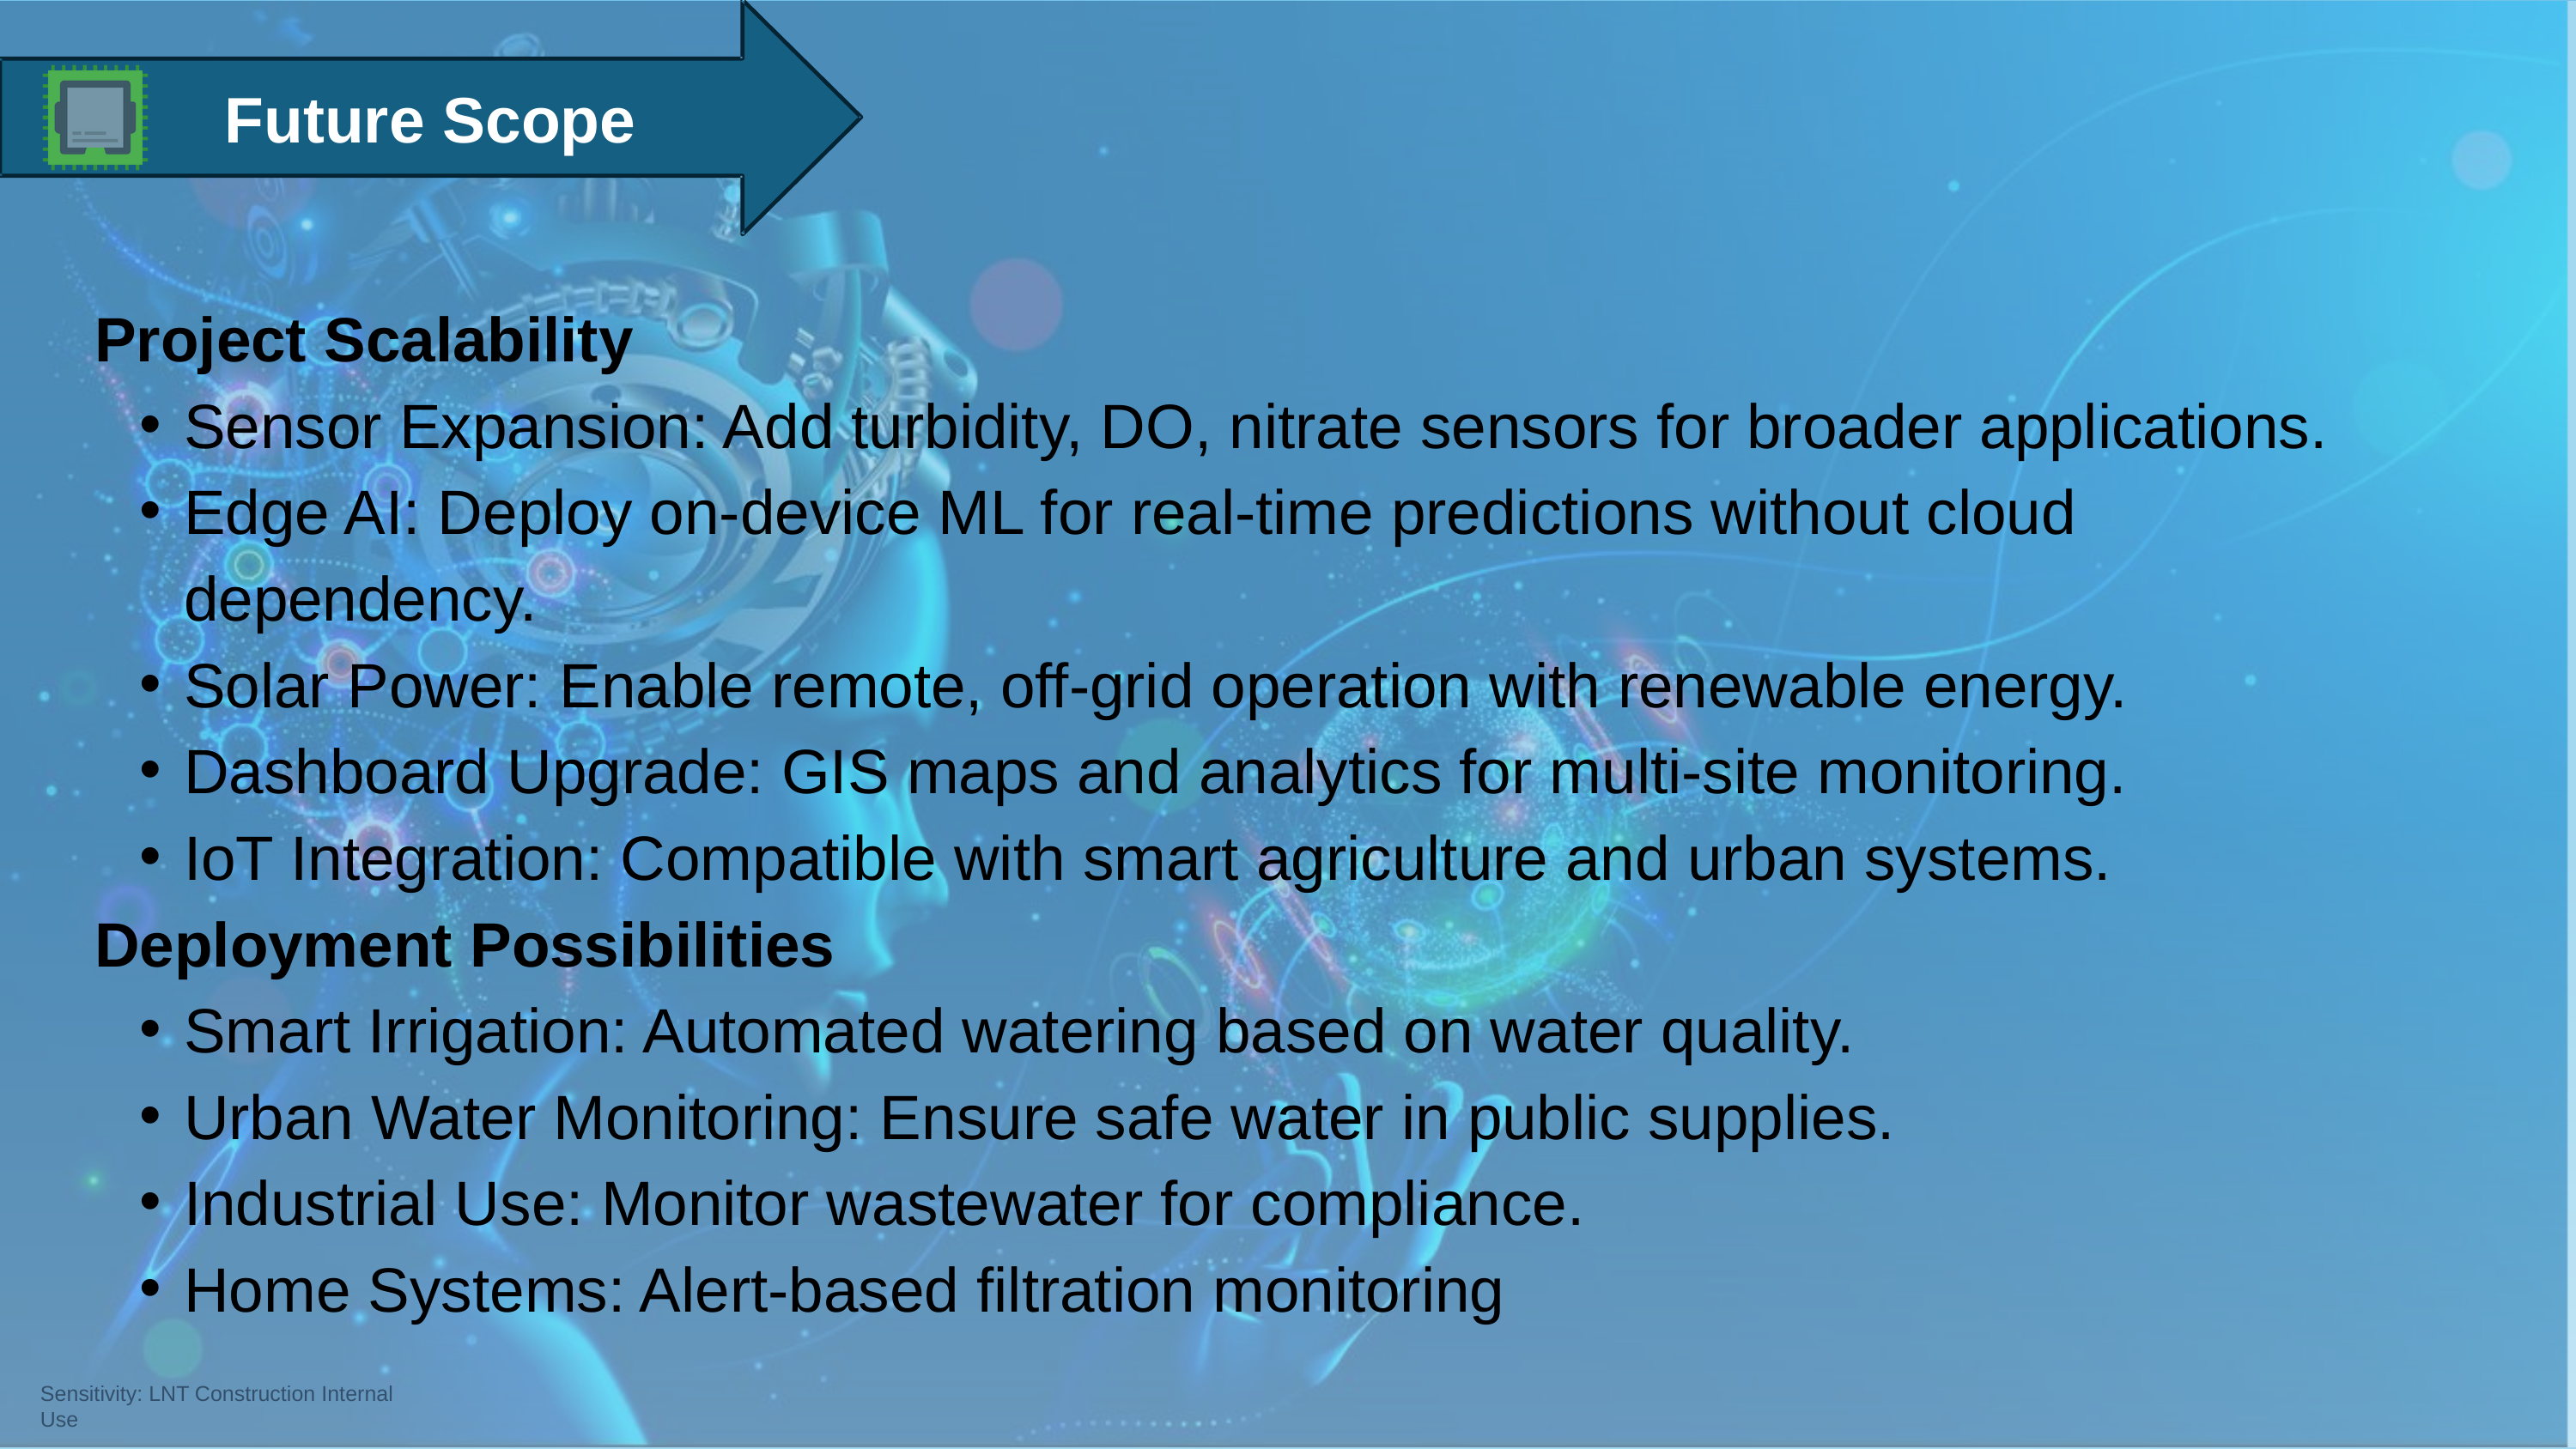

Future Scope

Project Scalability
Sensor Expansion: Add turbidity, DO, nitrate sensors for broader applications.
Edge AI: Deploy on-device ML for real-time predictions without cloud dependency.
Solar Power: Enable remote, off-grid operation with renewable energy.
Dashboard Upgrade: GIS maps and analytics for multi-site monitoring.
IoT Integration: Compatible with smart agriculture and urban systems.
Deployment Possibilities
Smart Irrigation: Automated watering based on water quality.
Urban Water Monitoring: Ensure safe water in public supplies.
Industrial Use: Monitor wastewater for compliance.
Home Systems: Alert-based filtration monitoring

Sensitivity: LNT Construction Internal Use